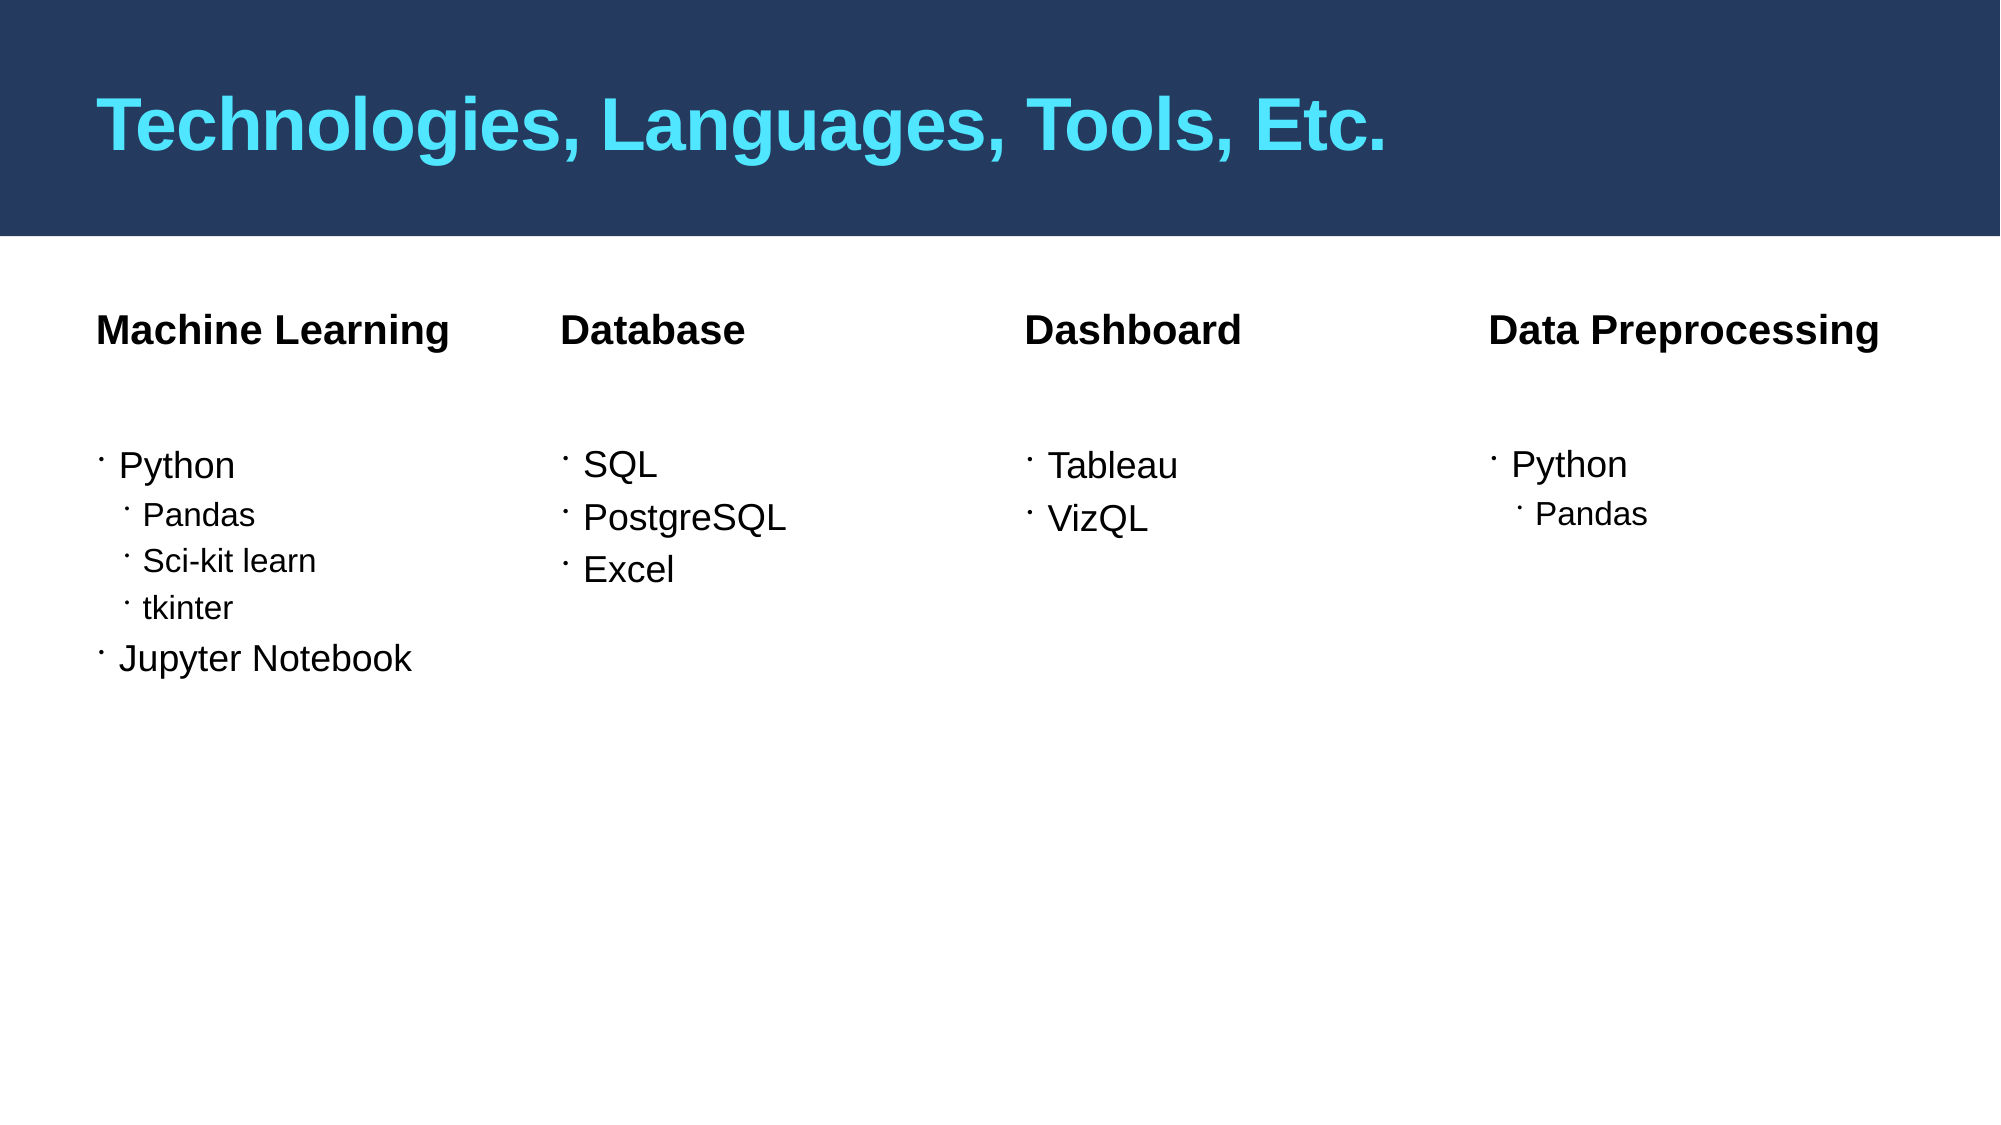

# Technologies, Languages, Tools, Etc.
Machine Learning
Database
Dashboard
Data Preprocessing
SQL
PostgreSQL
Excel

Python
Pandas

Python
Pandas
Sci-kit learn
tkinter
Jupyter Notebook

Tableau
VizQL